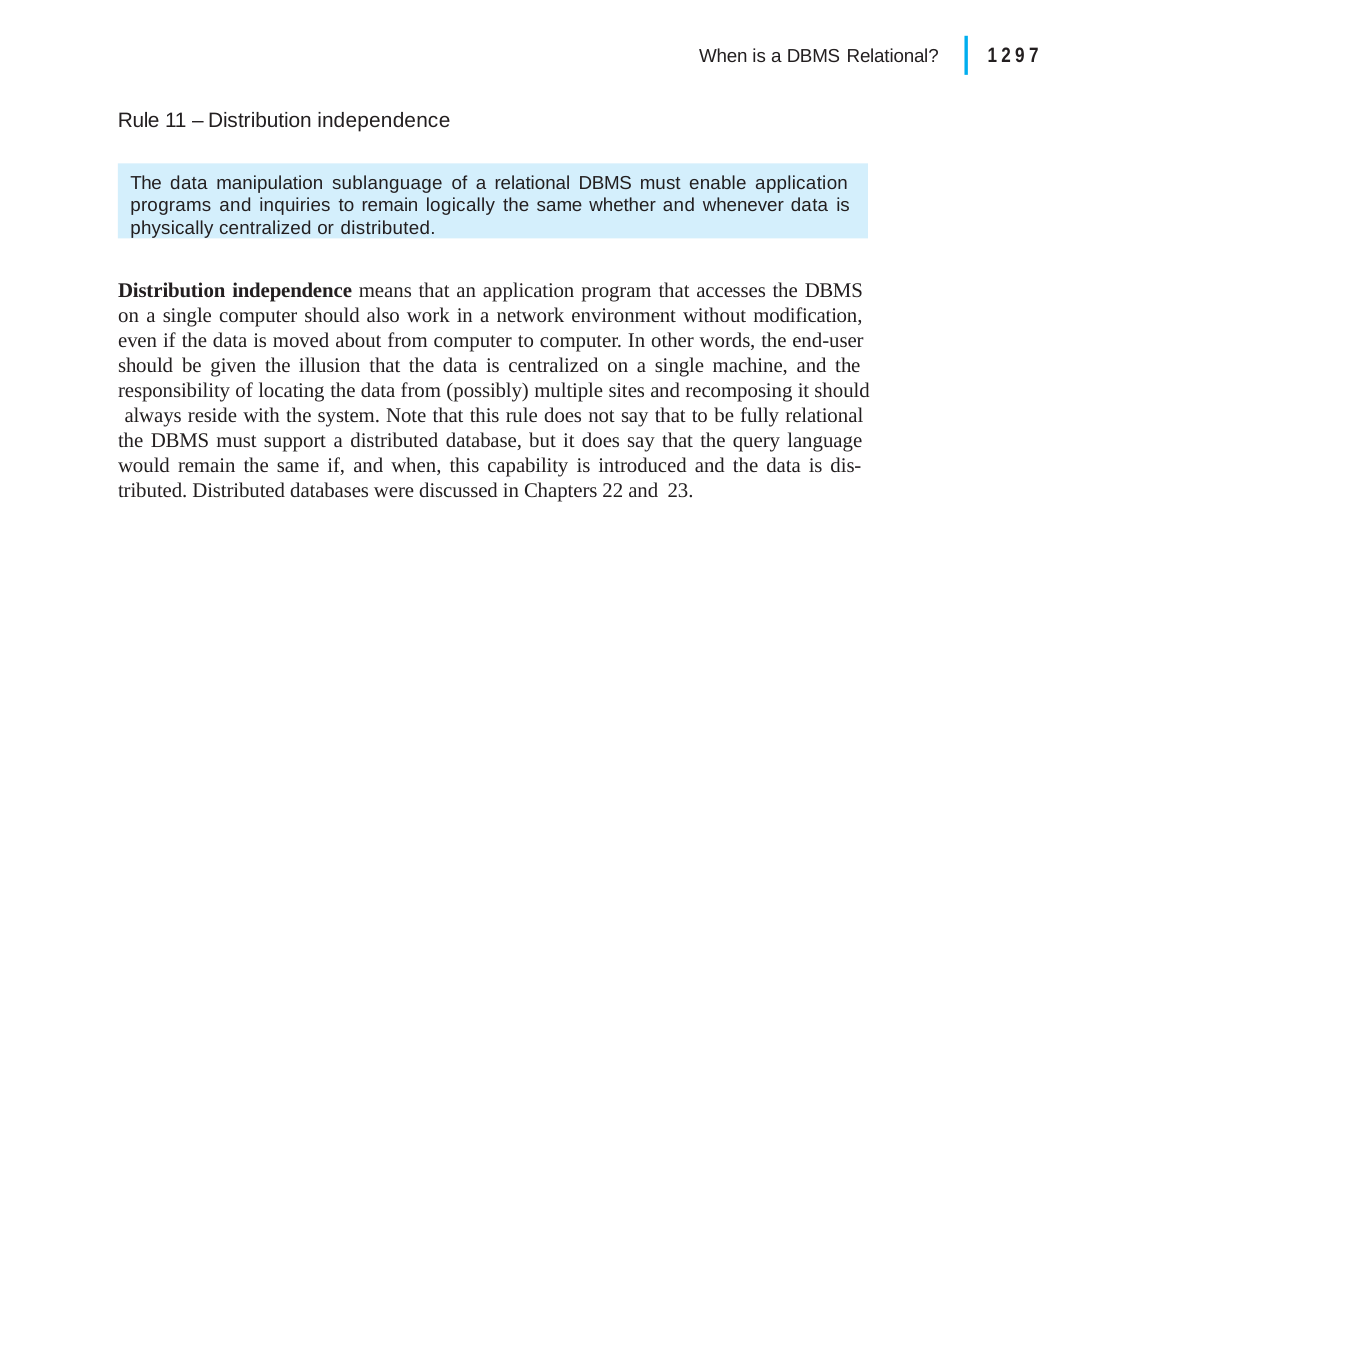

|
1297
When is a DBMS Relational?
Rule 11 – Distribution independence
The data manipulation sublanguage of a relational DBMS must enable application  programs and inquiries to remain logically the same whether and whenever data is  physically centralized or distributed.
Distribution independence means that an application program that accesses the DBMS  on a single computer should also work in a network environment without modification,  even if the data is moved about from computer to computer. In other words, the end-user  should be given the illusion that the data is centralized on a single machine, and the  responsibility of locating the data from (possibly) multiple sites and recomposing it should  always reside with the system. Note that this rule does not say that to be fully relational  the DBMS must support a distributed database, but it does say that the query language  would remain the same if, and when, this capability is introduced and the data is dis-  tributed. Distributed databases were discussed in Chapters 22 and 23.